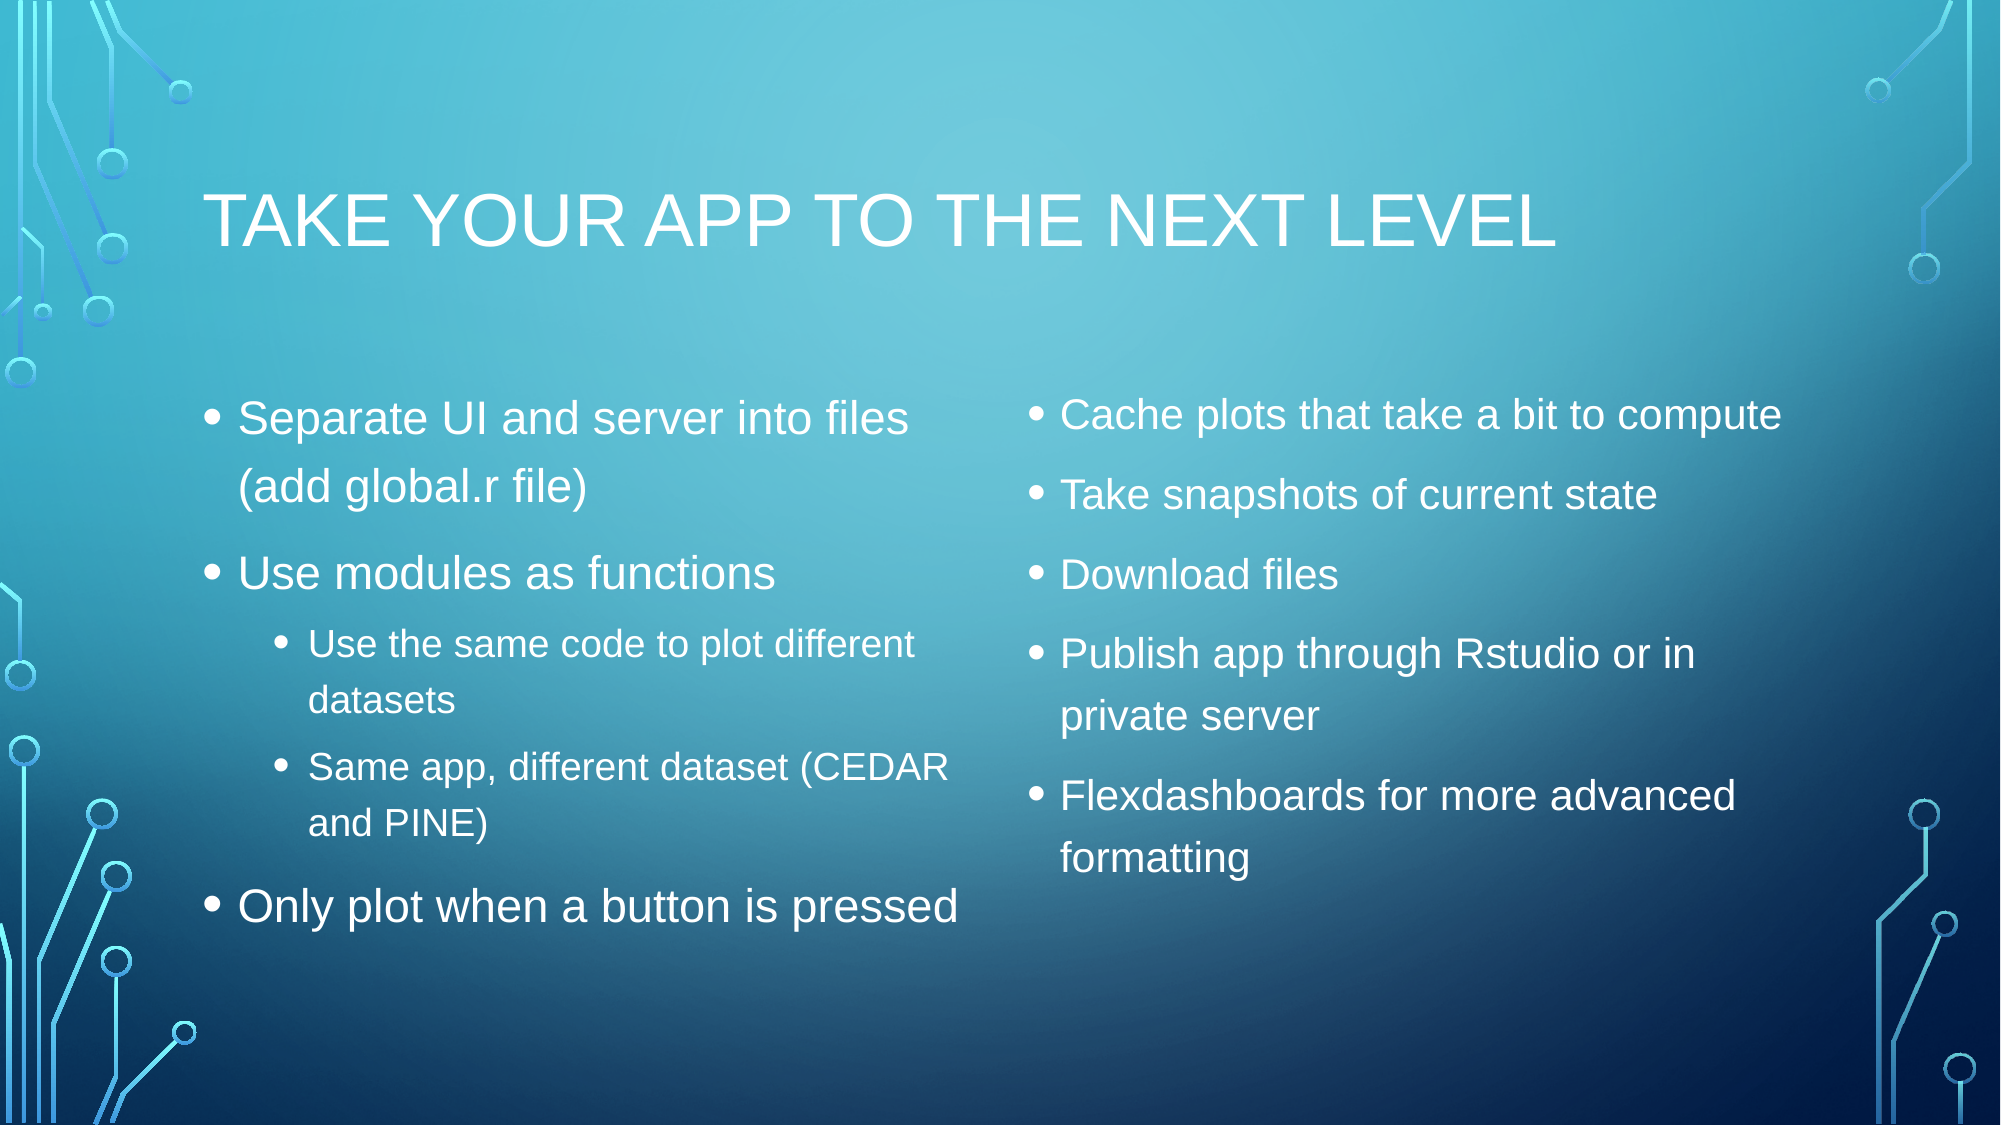

# Take your app to the next level
Separate UI and server into files (add global.r file)
Use modules as functions
Use the same code to plot different datasets
Same app, different dataset (CEDAR and PINE)
Only plot when a button is pressed

Cache plots that take a bit to compute
Take snapshots of current state
Download files
Publish app through Rstudio or in private server
Flexdashboards for more advanced formatting